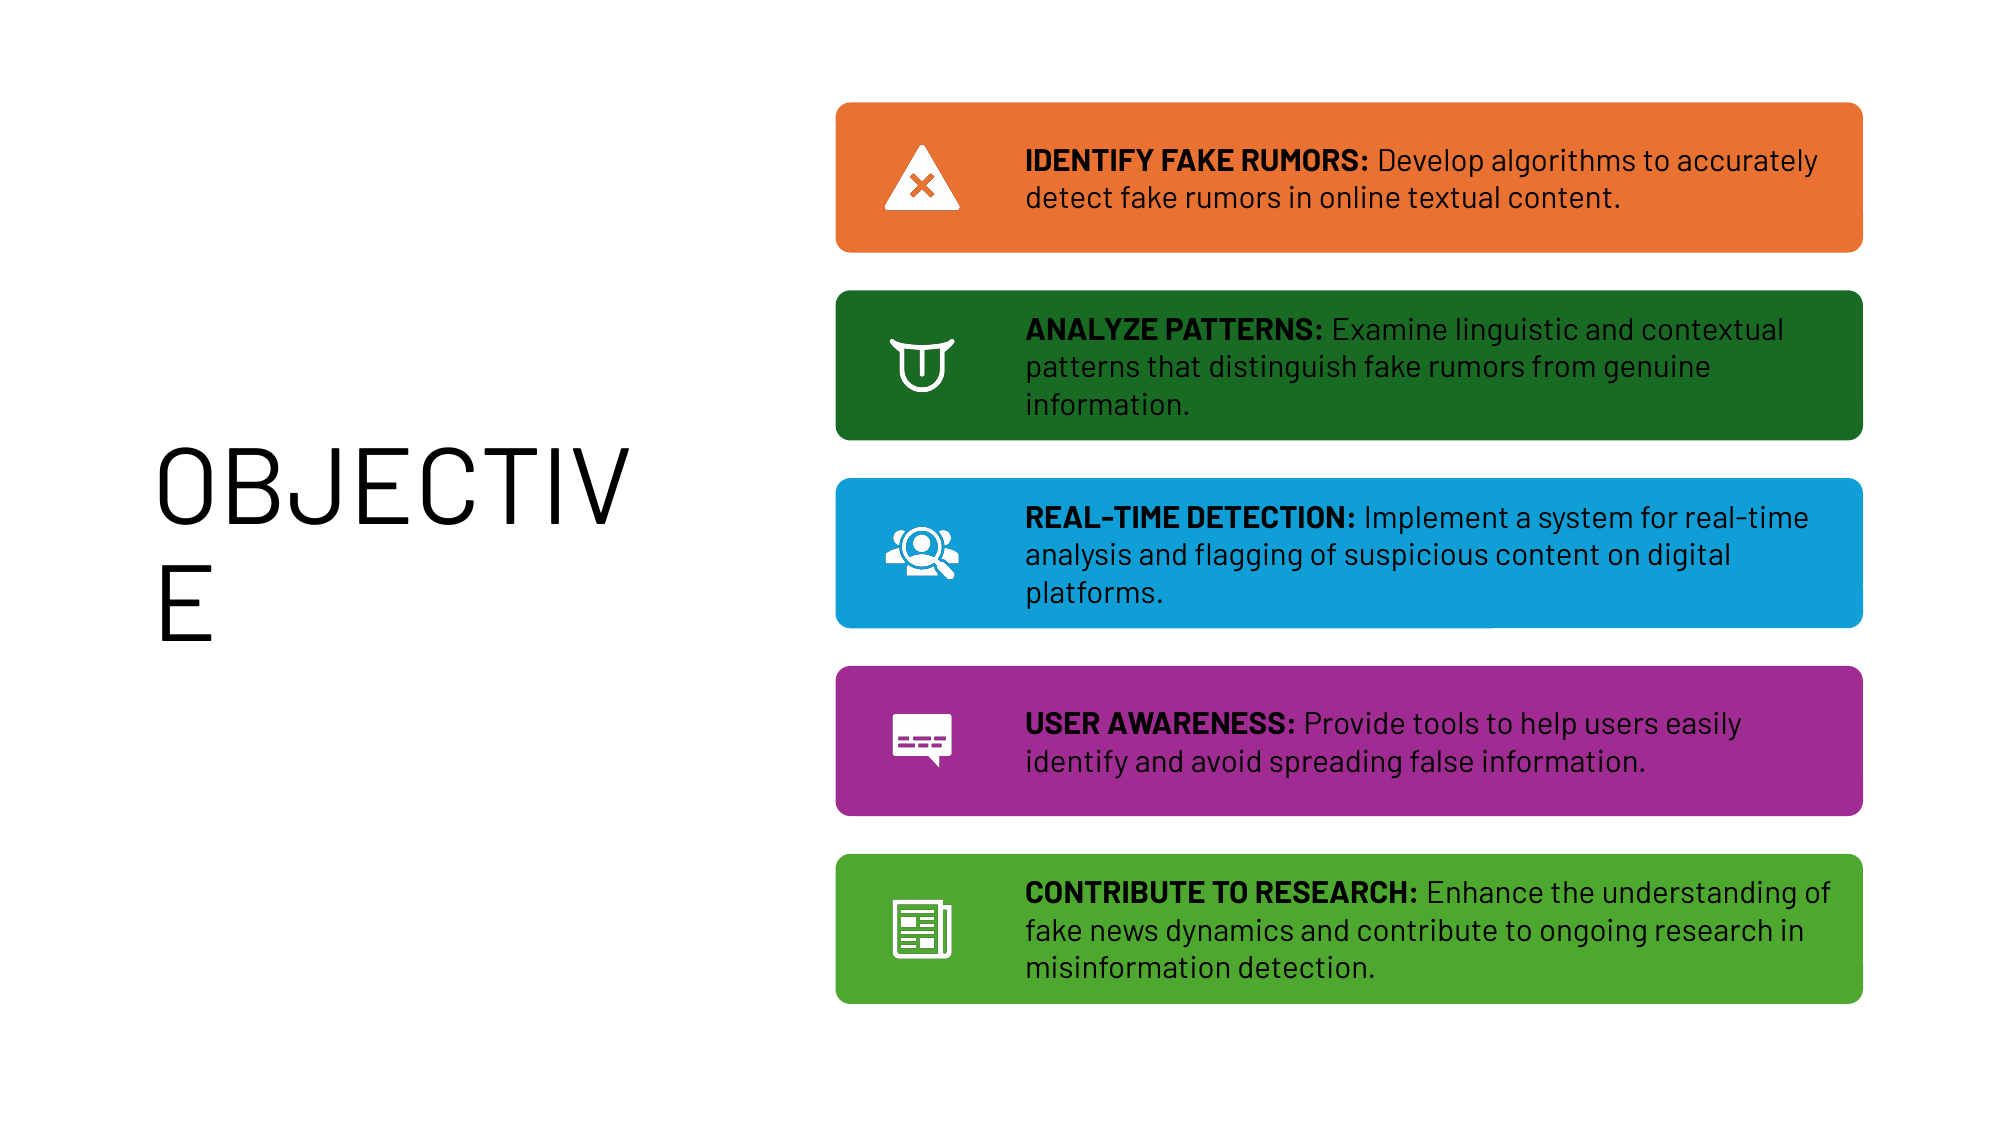

# OBJECTIVE
IDENTIFY FAKE RUMORS: Develop algorithms to accurately detect fake rumors in online textual content.
ANALYZE PATTERNS: Examine linguistic and contextual patterns that distinguish fake rumors from genuine information.
REAL-TIME DETECTION: Implement a system for real-time analysis and flagging of suspicious content on digital platforms.
USER AWARENESS: Provide tools to help users easily identify and avoid spreading false information.
CONTRIBUTE TO RESEARCH: Enhance the understanding of fake news dynamics and contribute to ongoing research in misinformation detection.